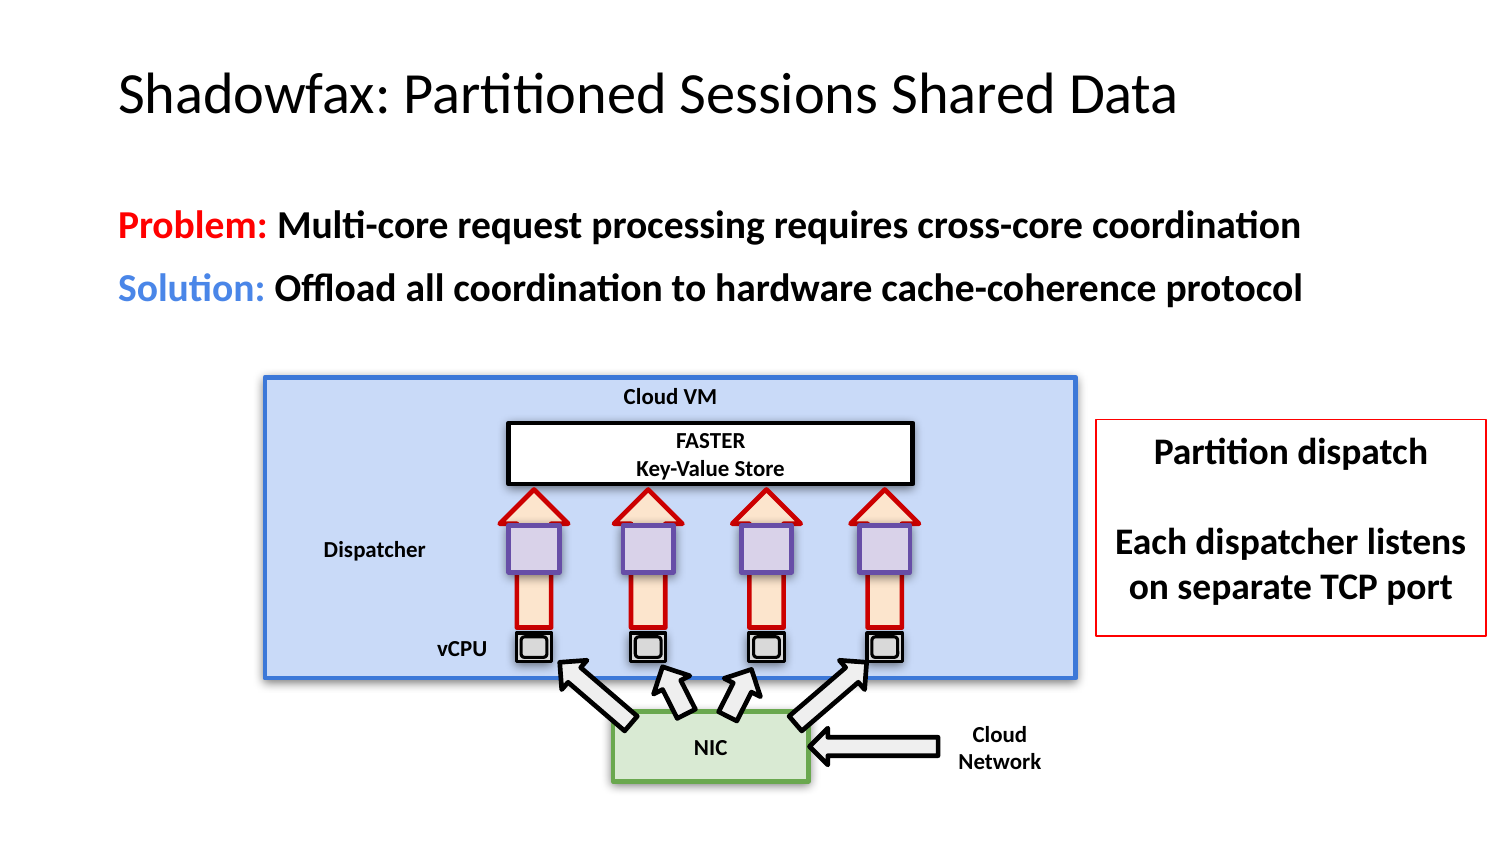

# Shadowfax: Partitioned Sessions Shared Data
Problem: Multi-core request processing requires cross-core coordination
Solution: Offload all coordination to hardware cache-coherence protocol

Cloud VM

Partition dispatch

Each dispatcher listens on separate TCP port
FASTER
Key-Value Store

Dispatcher
vCPU

NIC
Cloud
Network